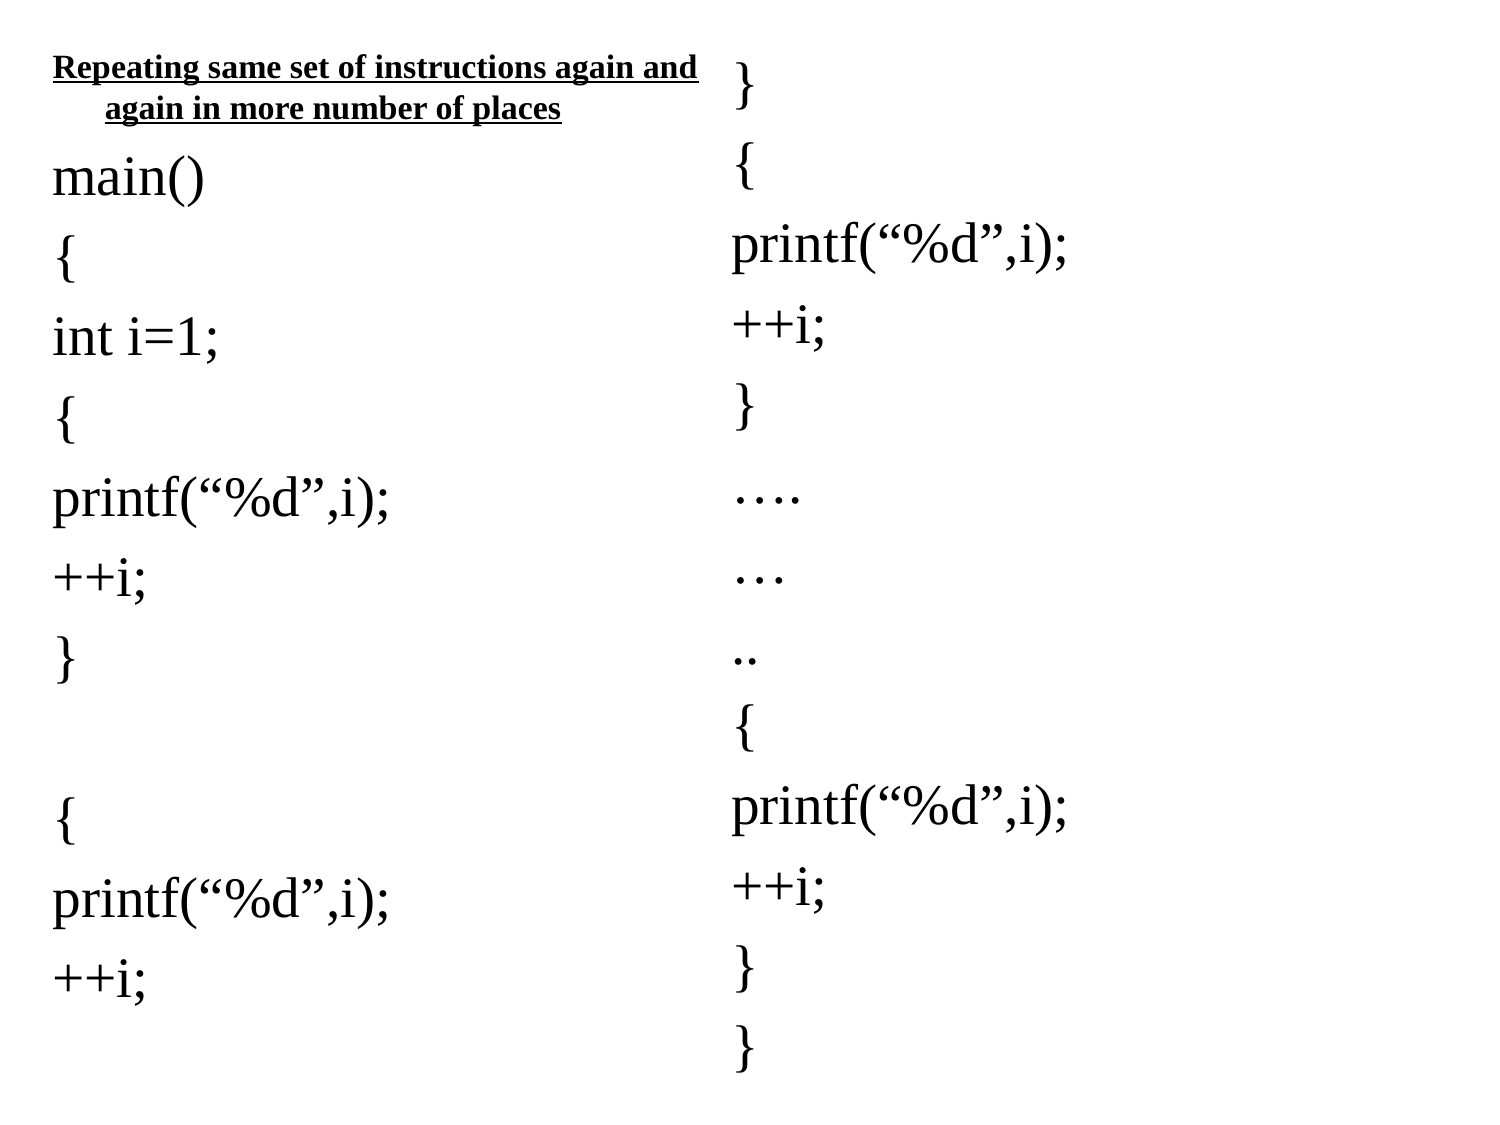

Repeating same set of instructions again and again in more number of places
main()
{
int i=1;
{
printf(“%d”,i);
++i;
}

{
printf(“%d”,i);
++i;
}
{
printf(“%d”,i);
++i;
}
….
…
..
{
printf(“%d”,i);
++i;
}
}